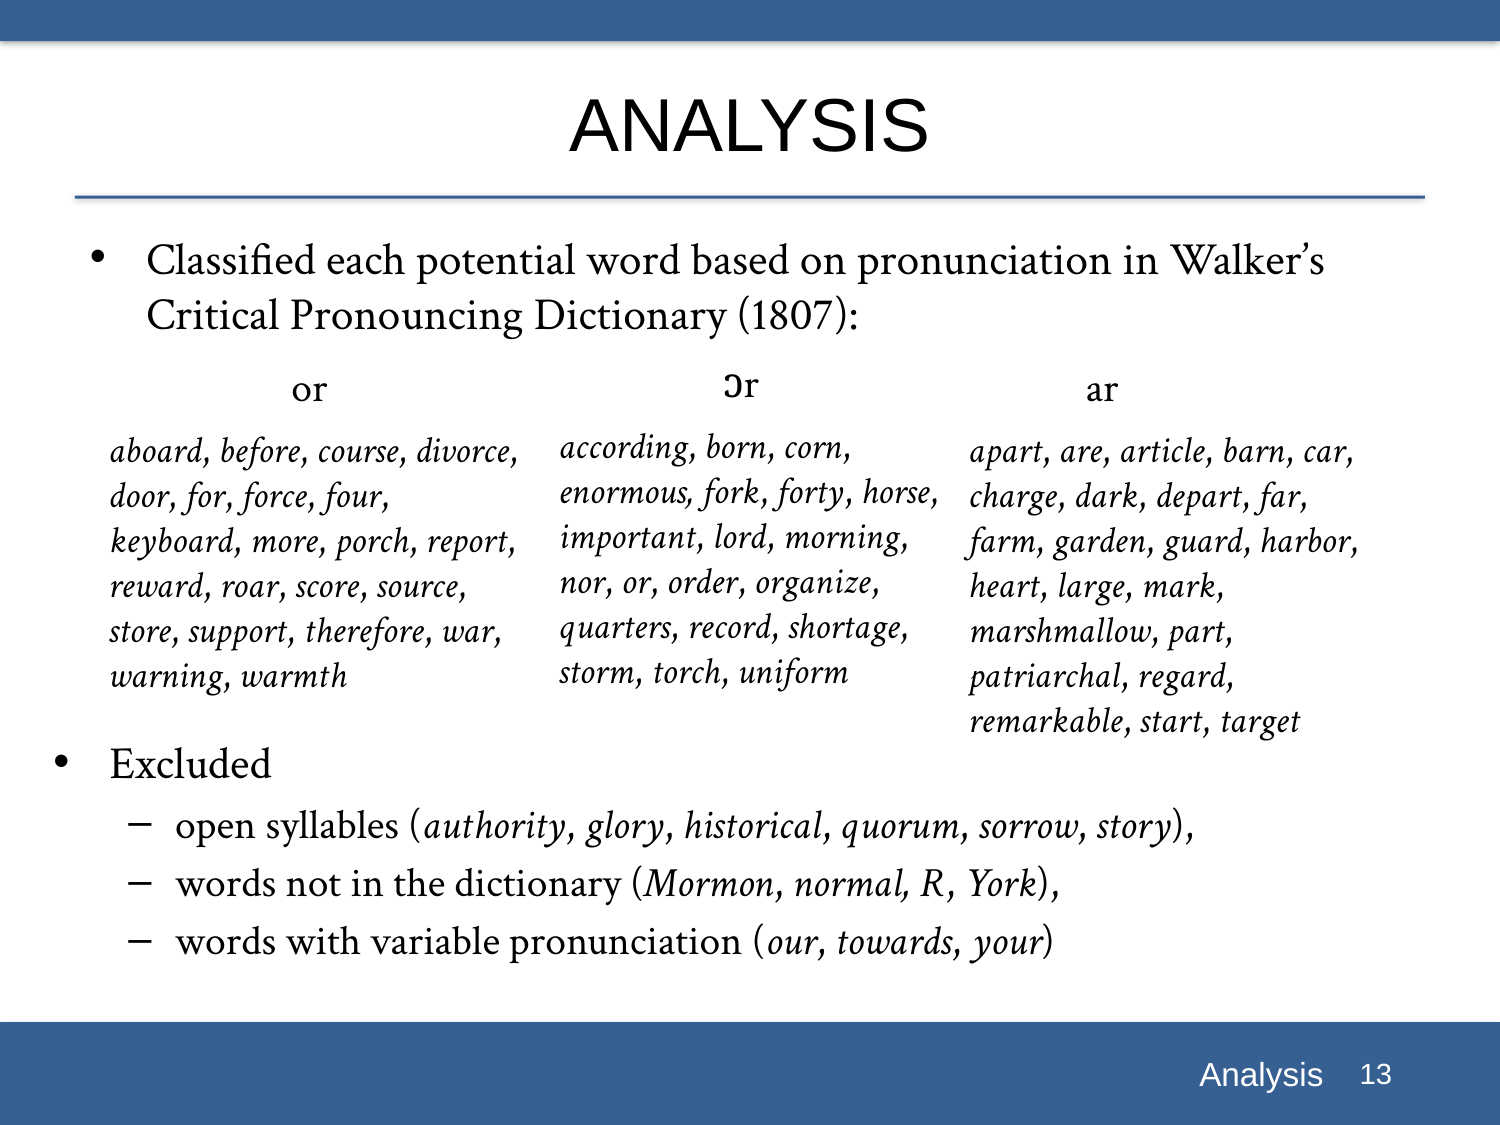

# Analysis
Classified each potential word based on pronunciation in Walker’s Critical Pronouncing Dictionary (1807):
ɔr
or
ar
according, born, corn, enormous, fork, forty, horse, important, lord, morning, nor, or, order, organize, quarters, record, shortage, storm, torch, uniform

aboard, before, course, divorce, door, for, force, four, keyboard, more, porch, report, reward, roar, score, source, store, support, therefore, war, warning, warmth

apart, are, article, barn, car, charge, dark, depart, far, farm, garden, guard, harbor, heart, large, mark, marshmallow, part, patriarchal, regard, remarkable, start, target
Excluded
open syllables (authority, glory, historical, quorum, sorrow, story),
words not in the dictionary (Mormon, normal, R, York),
words with variable pronunciation (our, towards, your)
Analysis
13